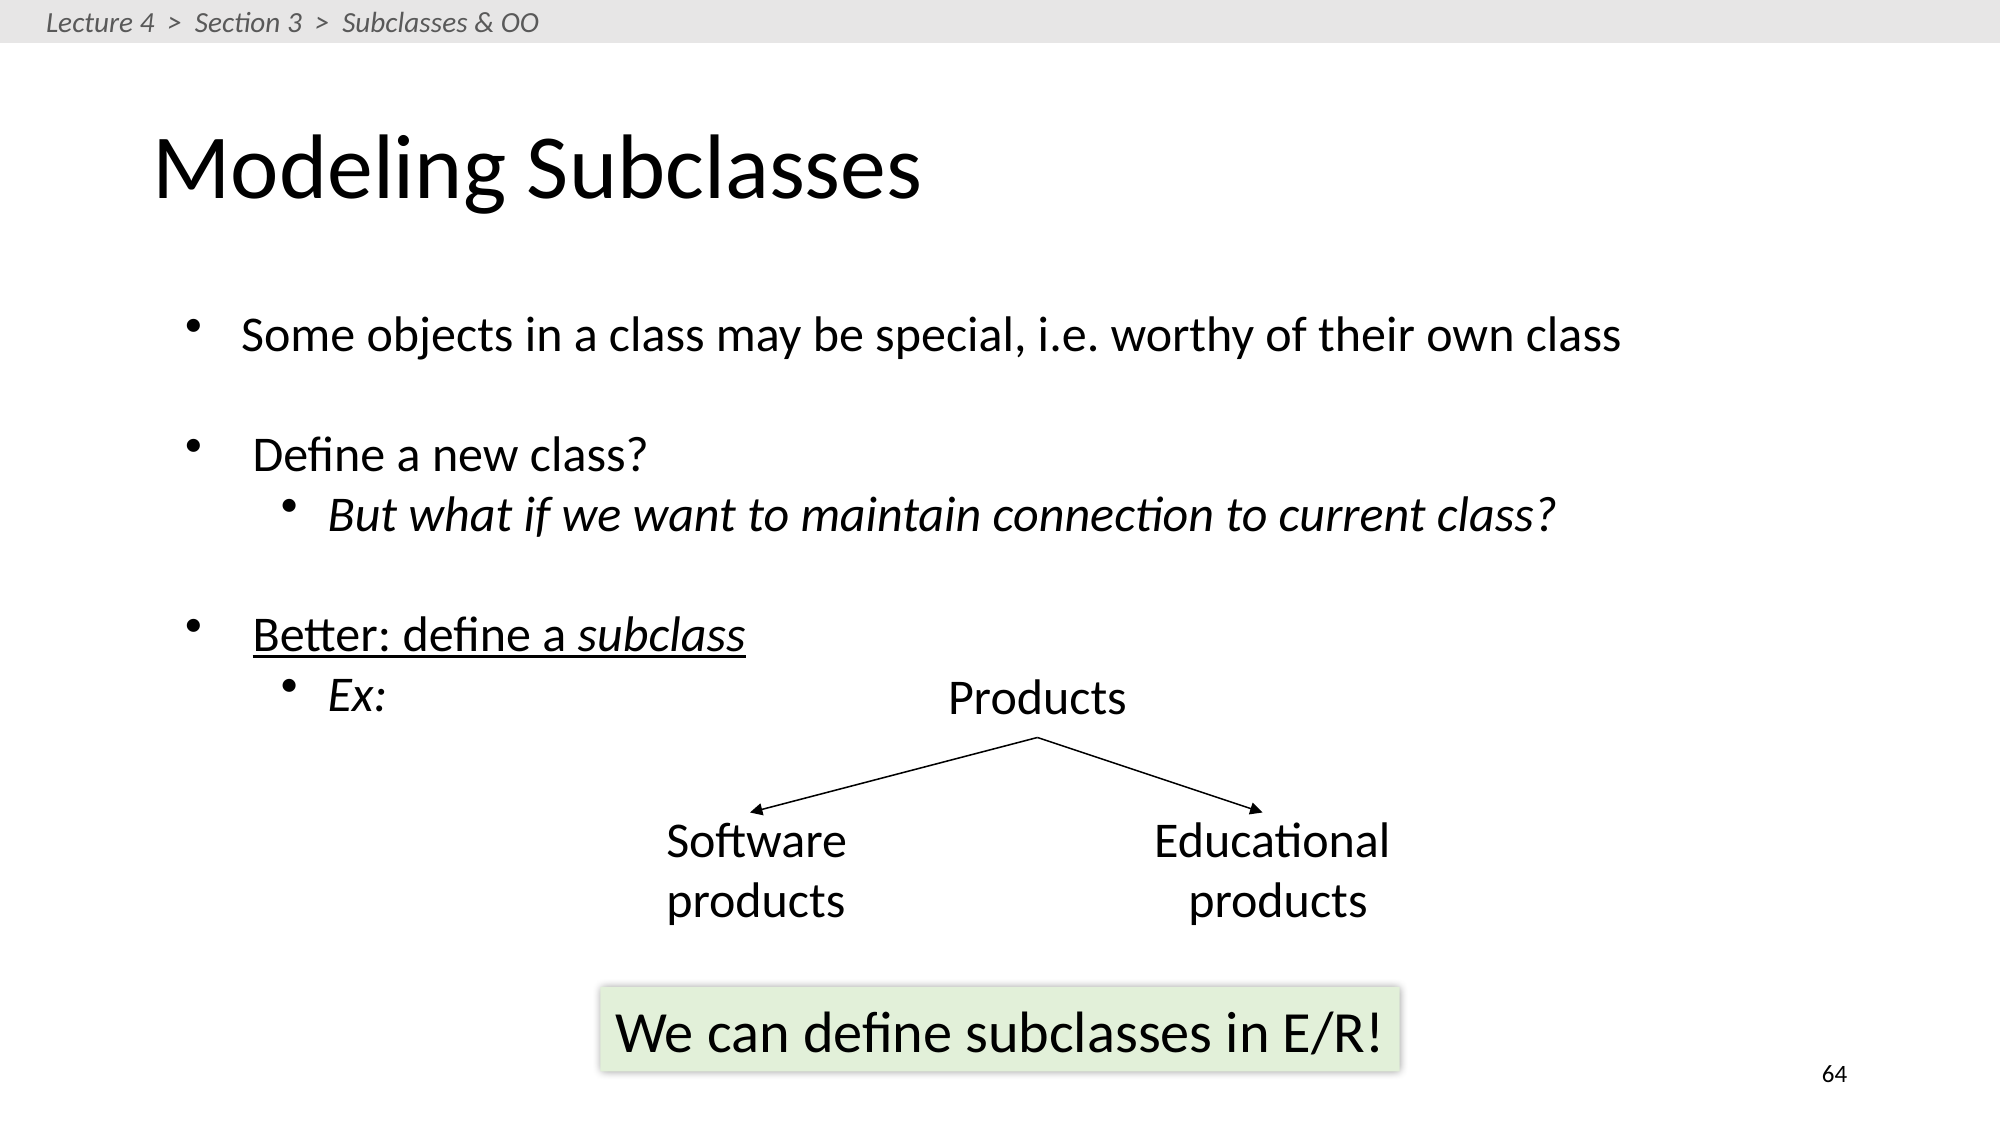

Lecture 4  >  Section 3  >  Subclasses & OO
# Modeling Subclasses
Some objects in a class may be special, i.e. worthy of their own class

 Define a new class?
 But what if we want to maintain connection to current class?

 Better: define a subclass
 Ex:
Products

Software
products
Educational
products
We can define subclasses in E/R!
64